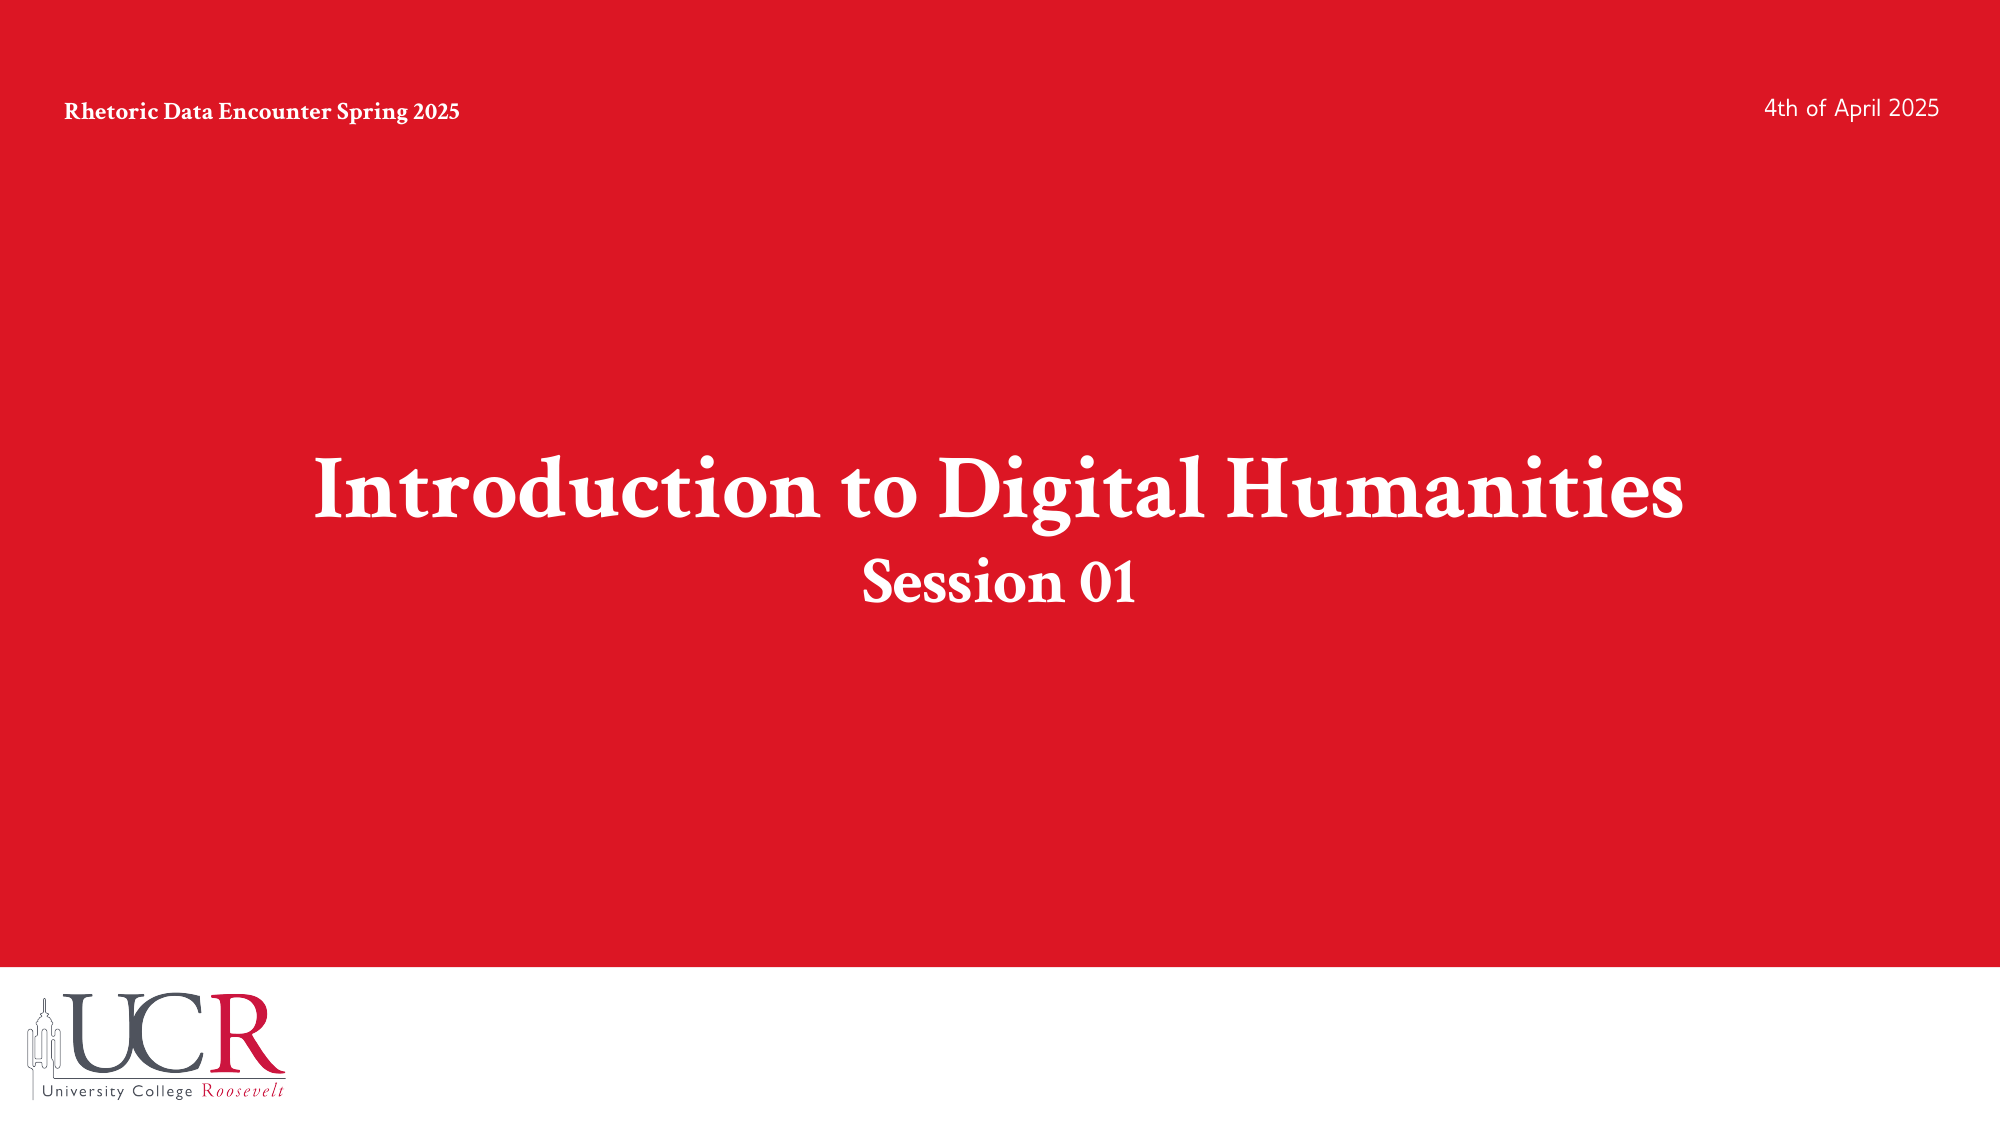

Rhetoric Data Encounter Spring 2025
4th of April 2025
# Introduction to Digital Humanities Session 01